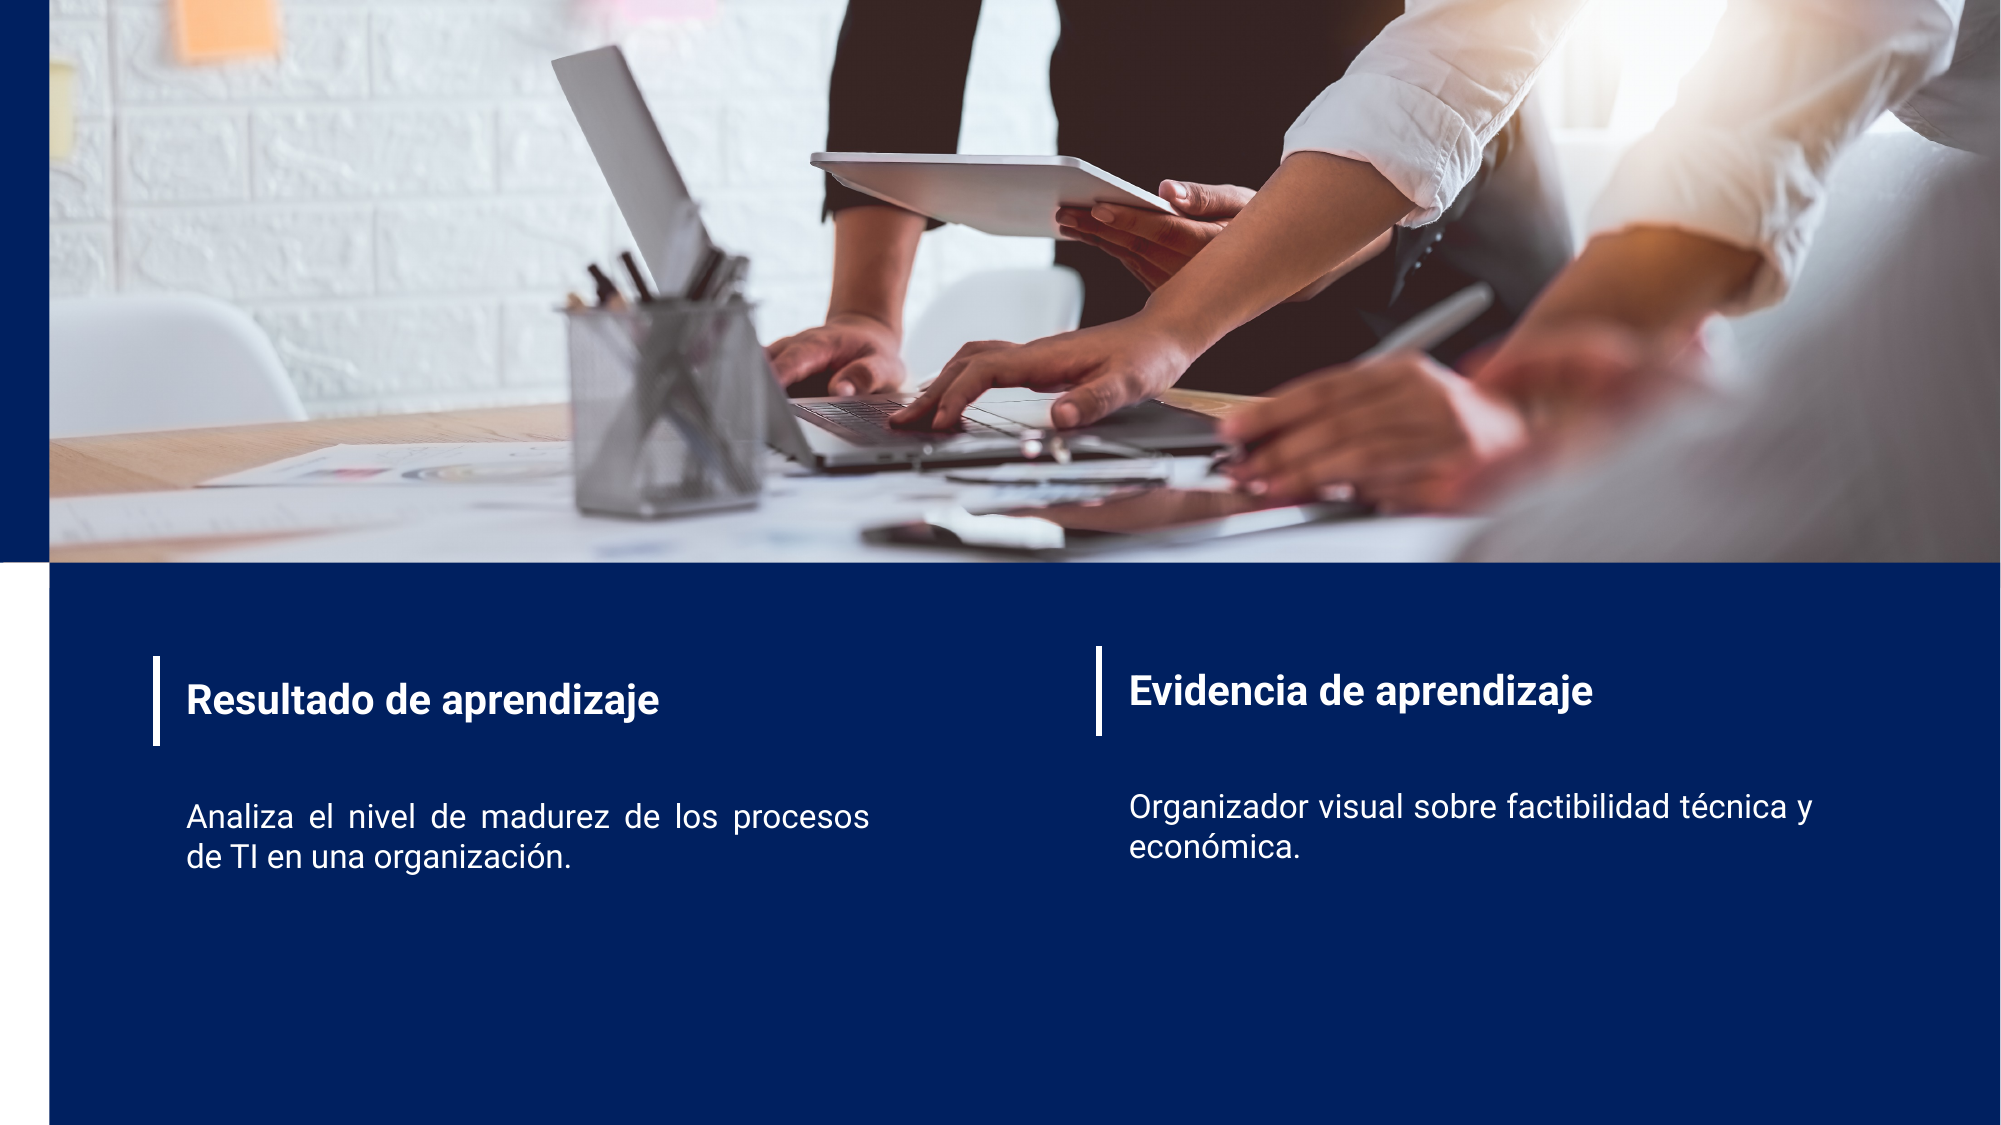

Evidencia de aprendizaje
Resultado de aprendizaje
Organizador visual sobre factibilidad técnica y económica.
Analiza el nivel de madurez de los procesos de TI en una organización.